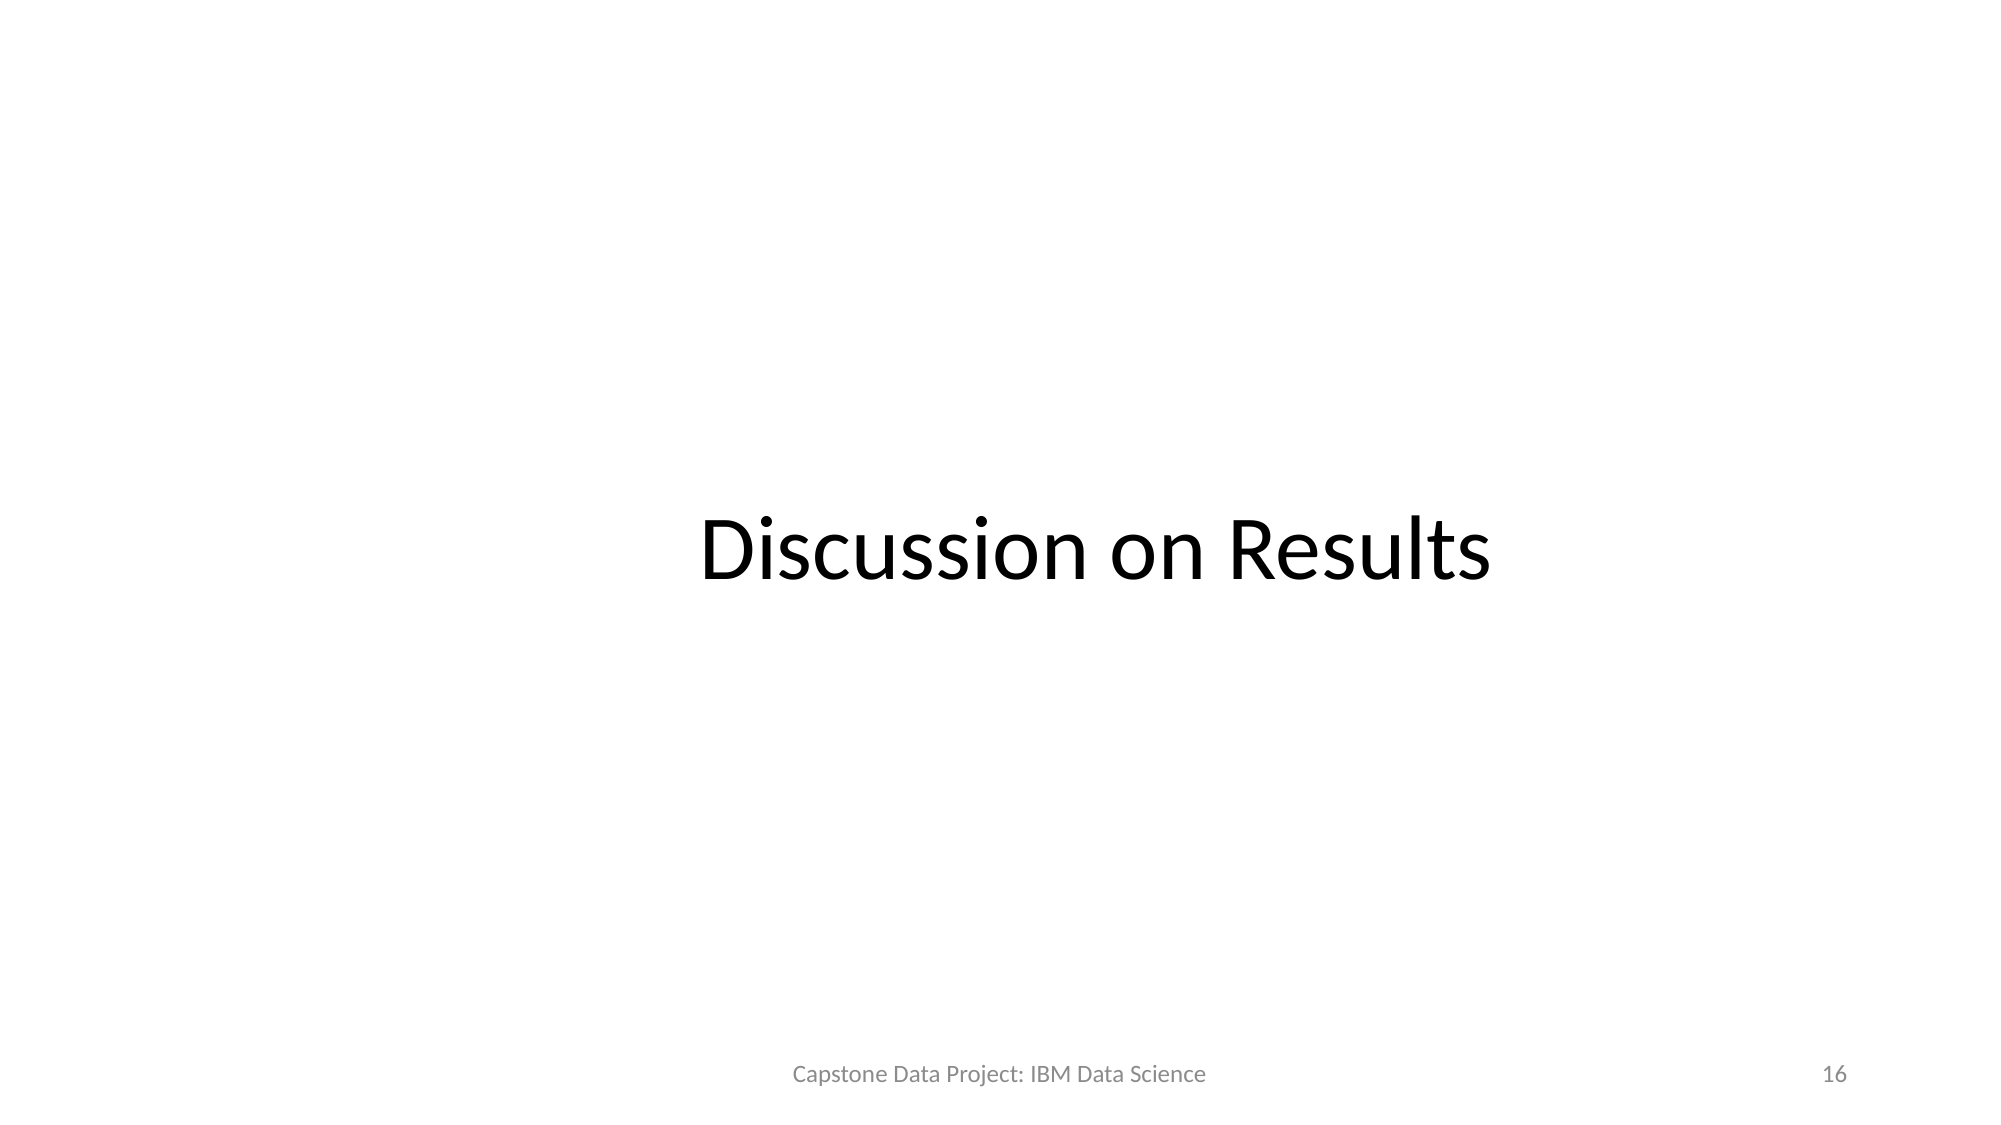

# Discussion on Results
Capstone Data Project: IBM Data Science
16